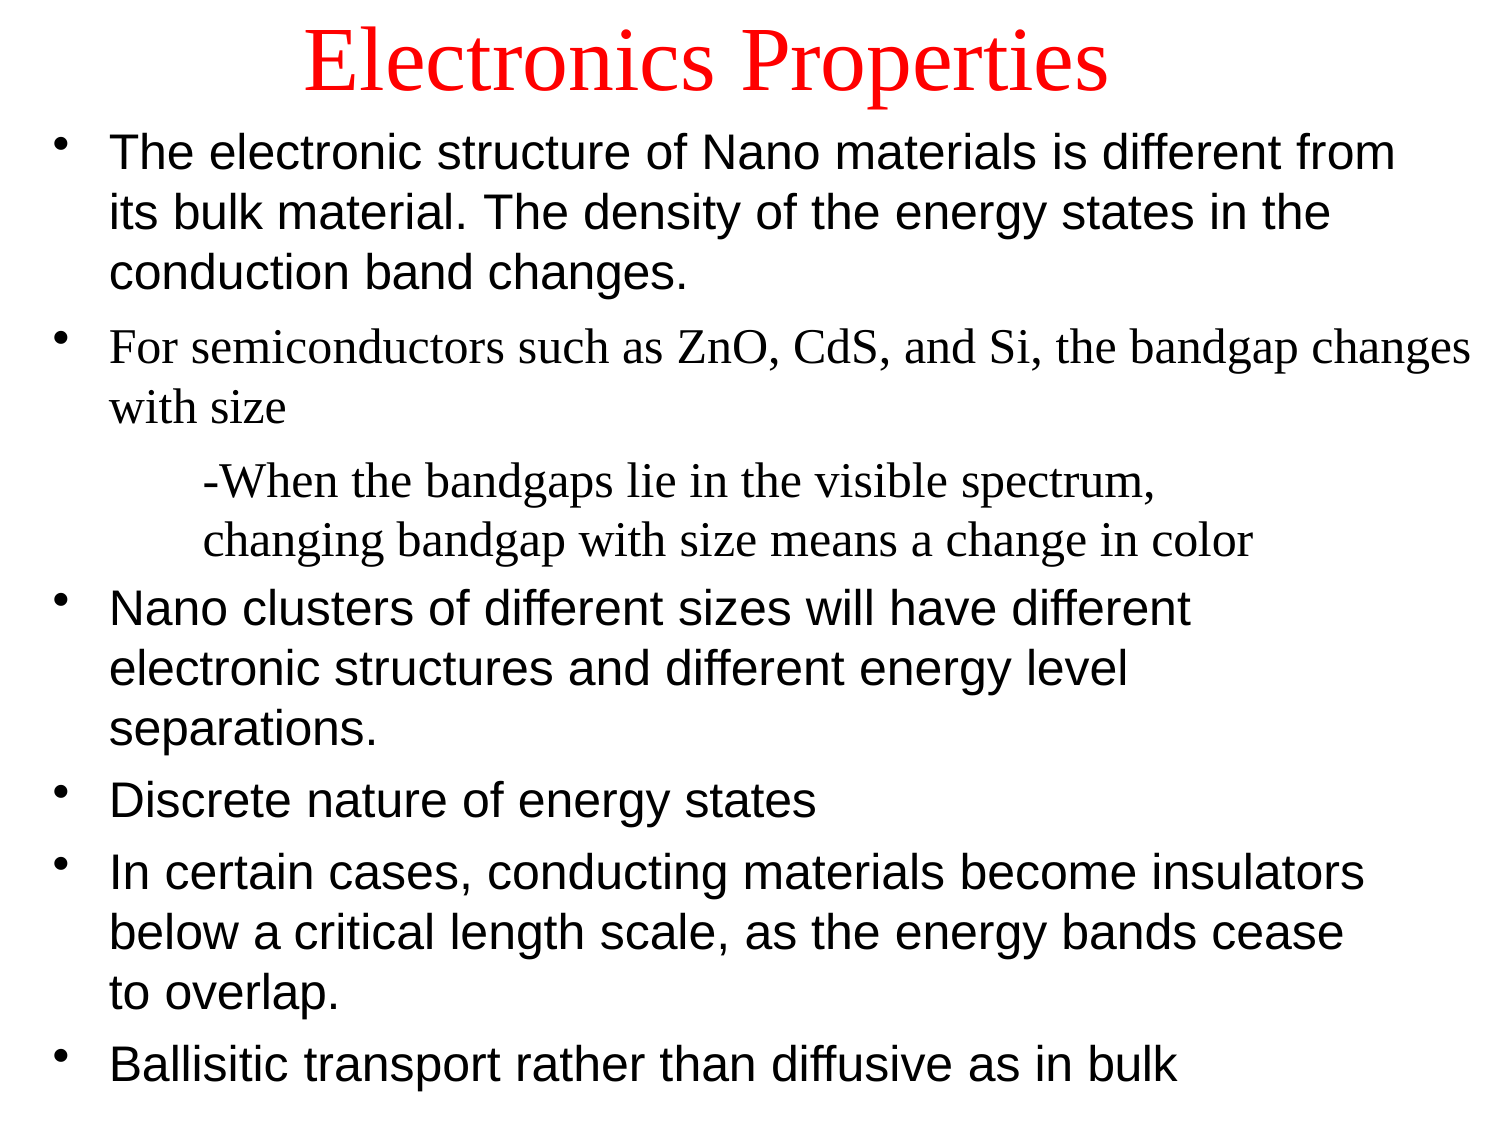

# Electronics Properties
The electronic structure of Nano materials is different from its bulk material. The density of the energy states in the conduction band changes.
For semiconductors such as ZnO, CdS, and Si, the bandgap changes with size
-When the bandgaps lie in the visible spectrum,	changing bandgap with	size means a change in color
Nano clusters of different sizes will have different electronic structures and different energy level separations.
Discrete nature of energy states
In certain cases, conducting materials become insulators below a critical length scale, as the energy bands cease to overlap.
Ballisitic transport rather than diffusive as in bulk